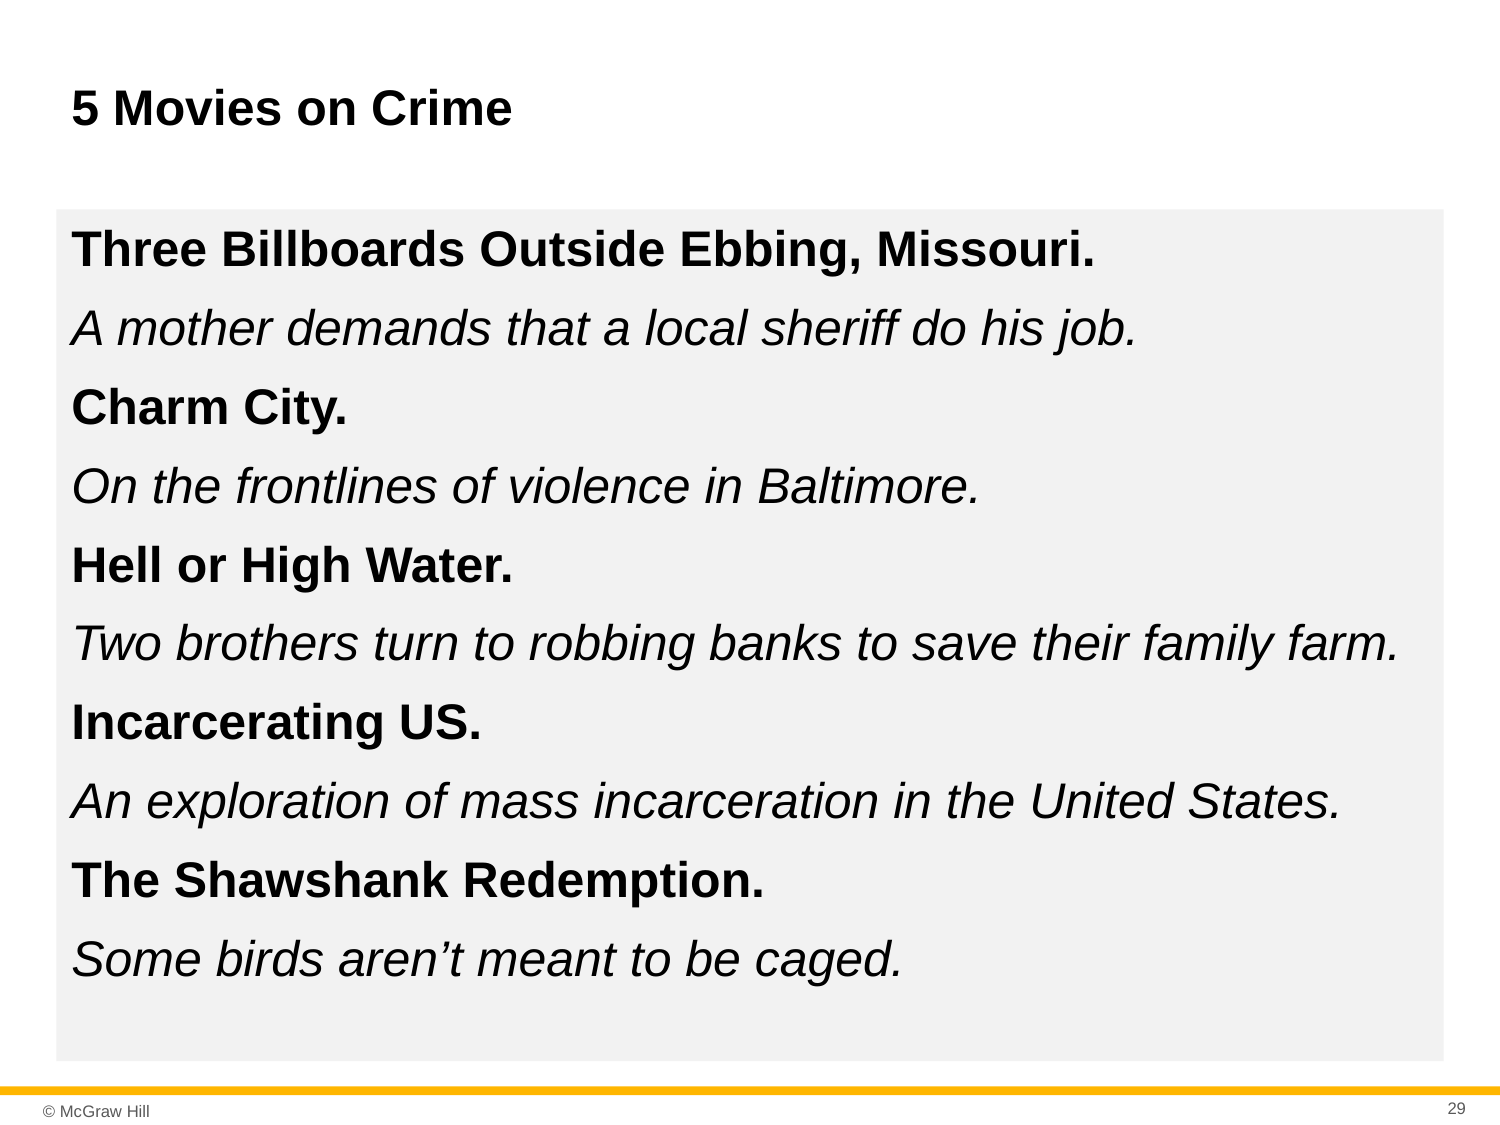

# 5 Movies on Crime
Three Billboards Outside Ebbing, Missouri.
A mother demands that a local sheriff do his job.
Charm City.
On the frontlines of violence in Baltimore.
Hell or High Water.
Two brothers turn to robbing banks to save their family farm.
Incarcerating US.
An exploration of mass incarceration in the United States.
The Shawshank Redemption.
Some birds aren’t meant to be caged.